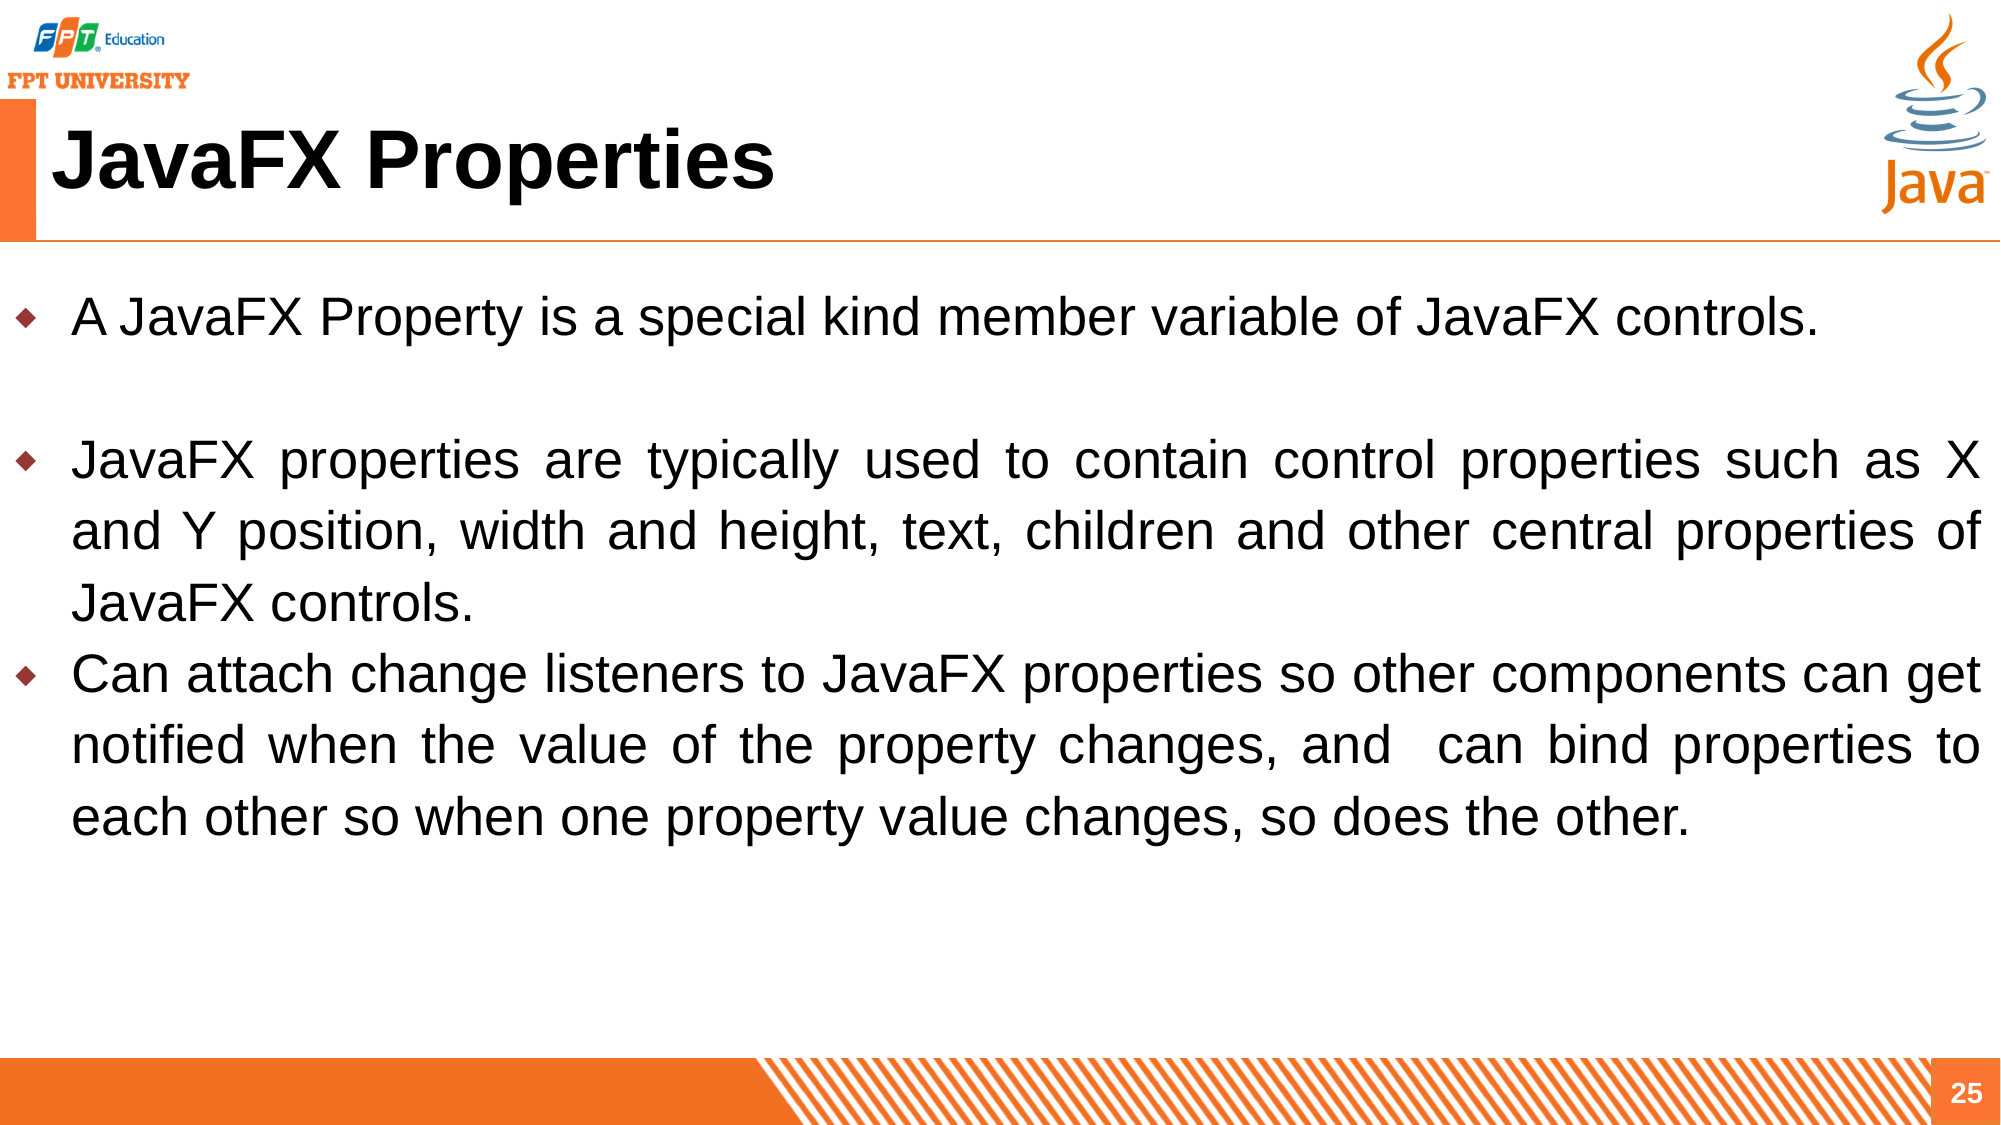

# JavaFX Properties
A JavaFX Property is a special kind member variable of JavaFX controls.

JavaFX properties are typically used to contain control properties such as X and Y position, width and height, text, children and other central properties of JavaFX controls.
Can attach change listeners to JavaFX properties so other components can get notified when the value of the property changes, and  can bind properties to each other so when one property value changes, so does the other.
25